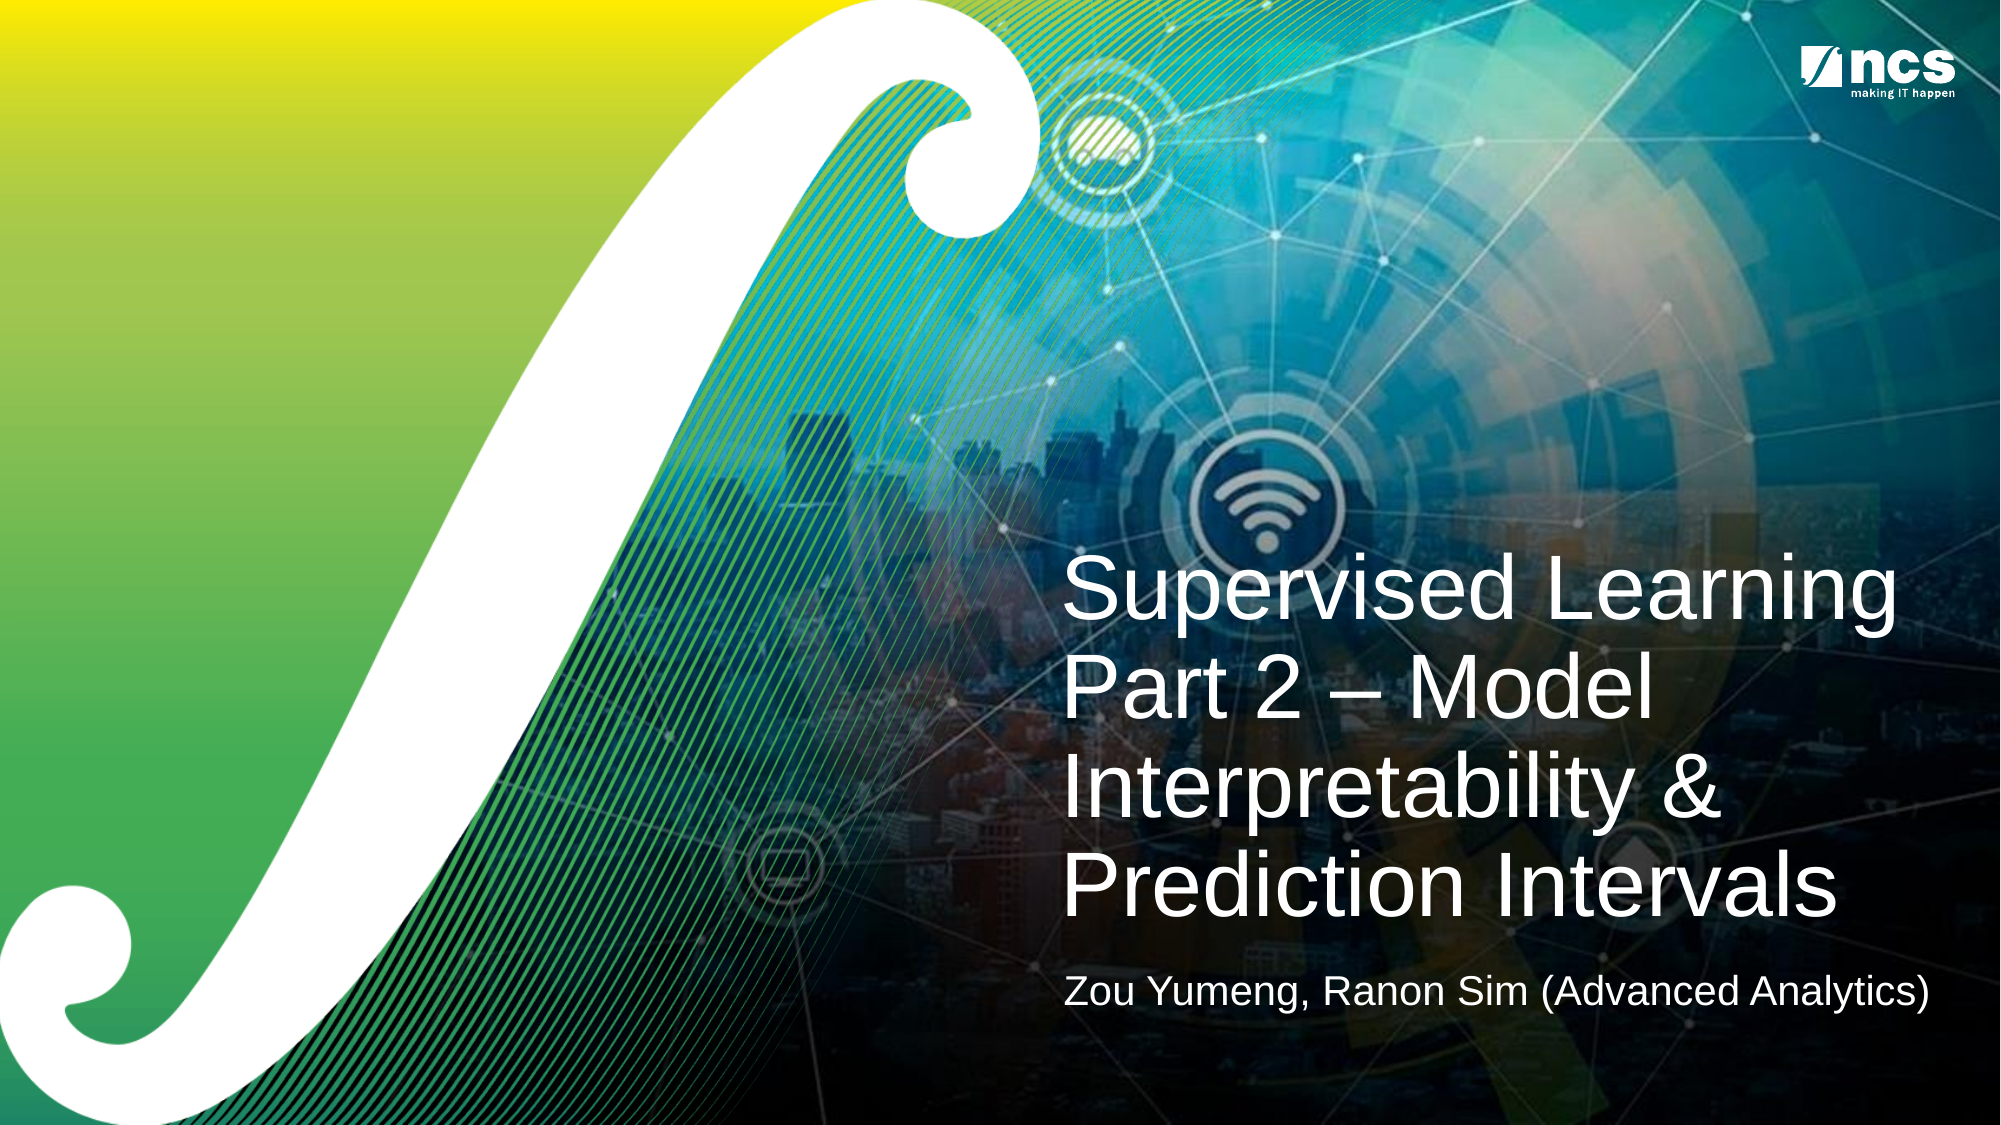

# Supervised Learning Part 2 – Model Interpretability & Prediction Intervals
Zou Yumeng, Ranon Sim (Advanced Analytics)